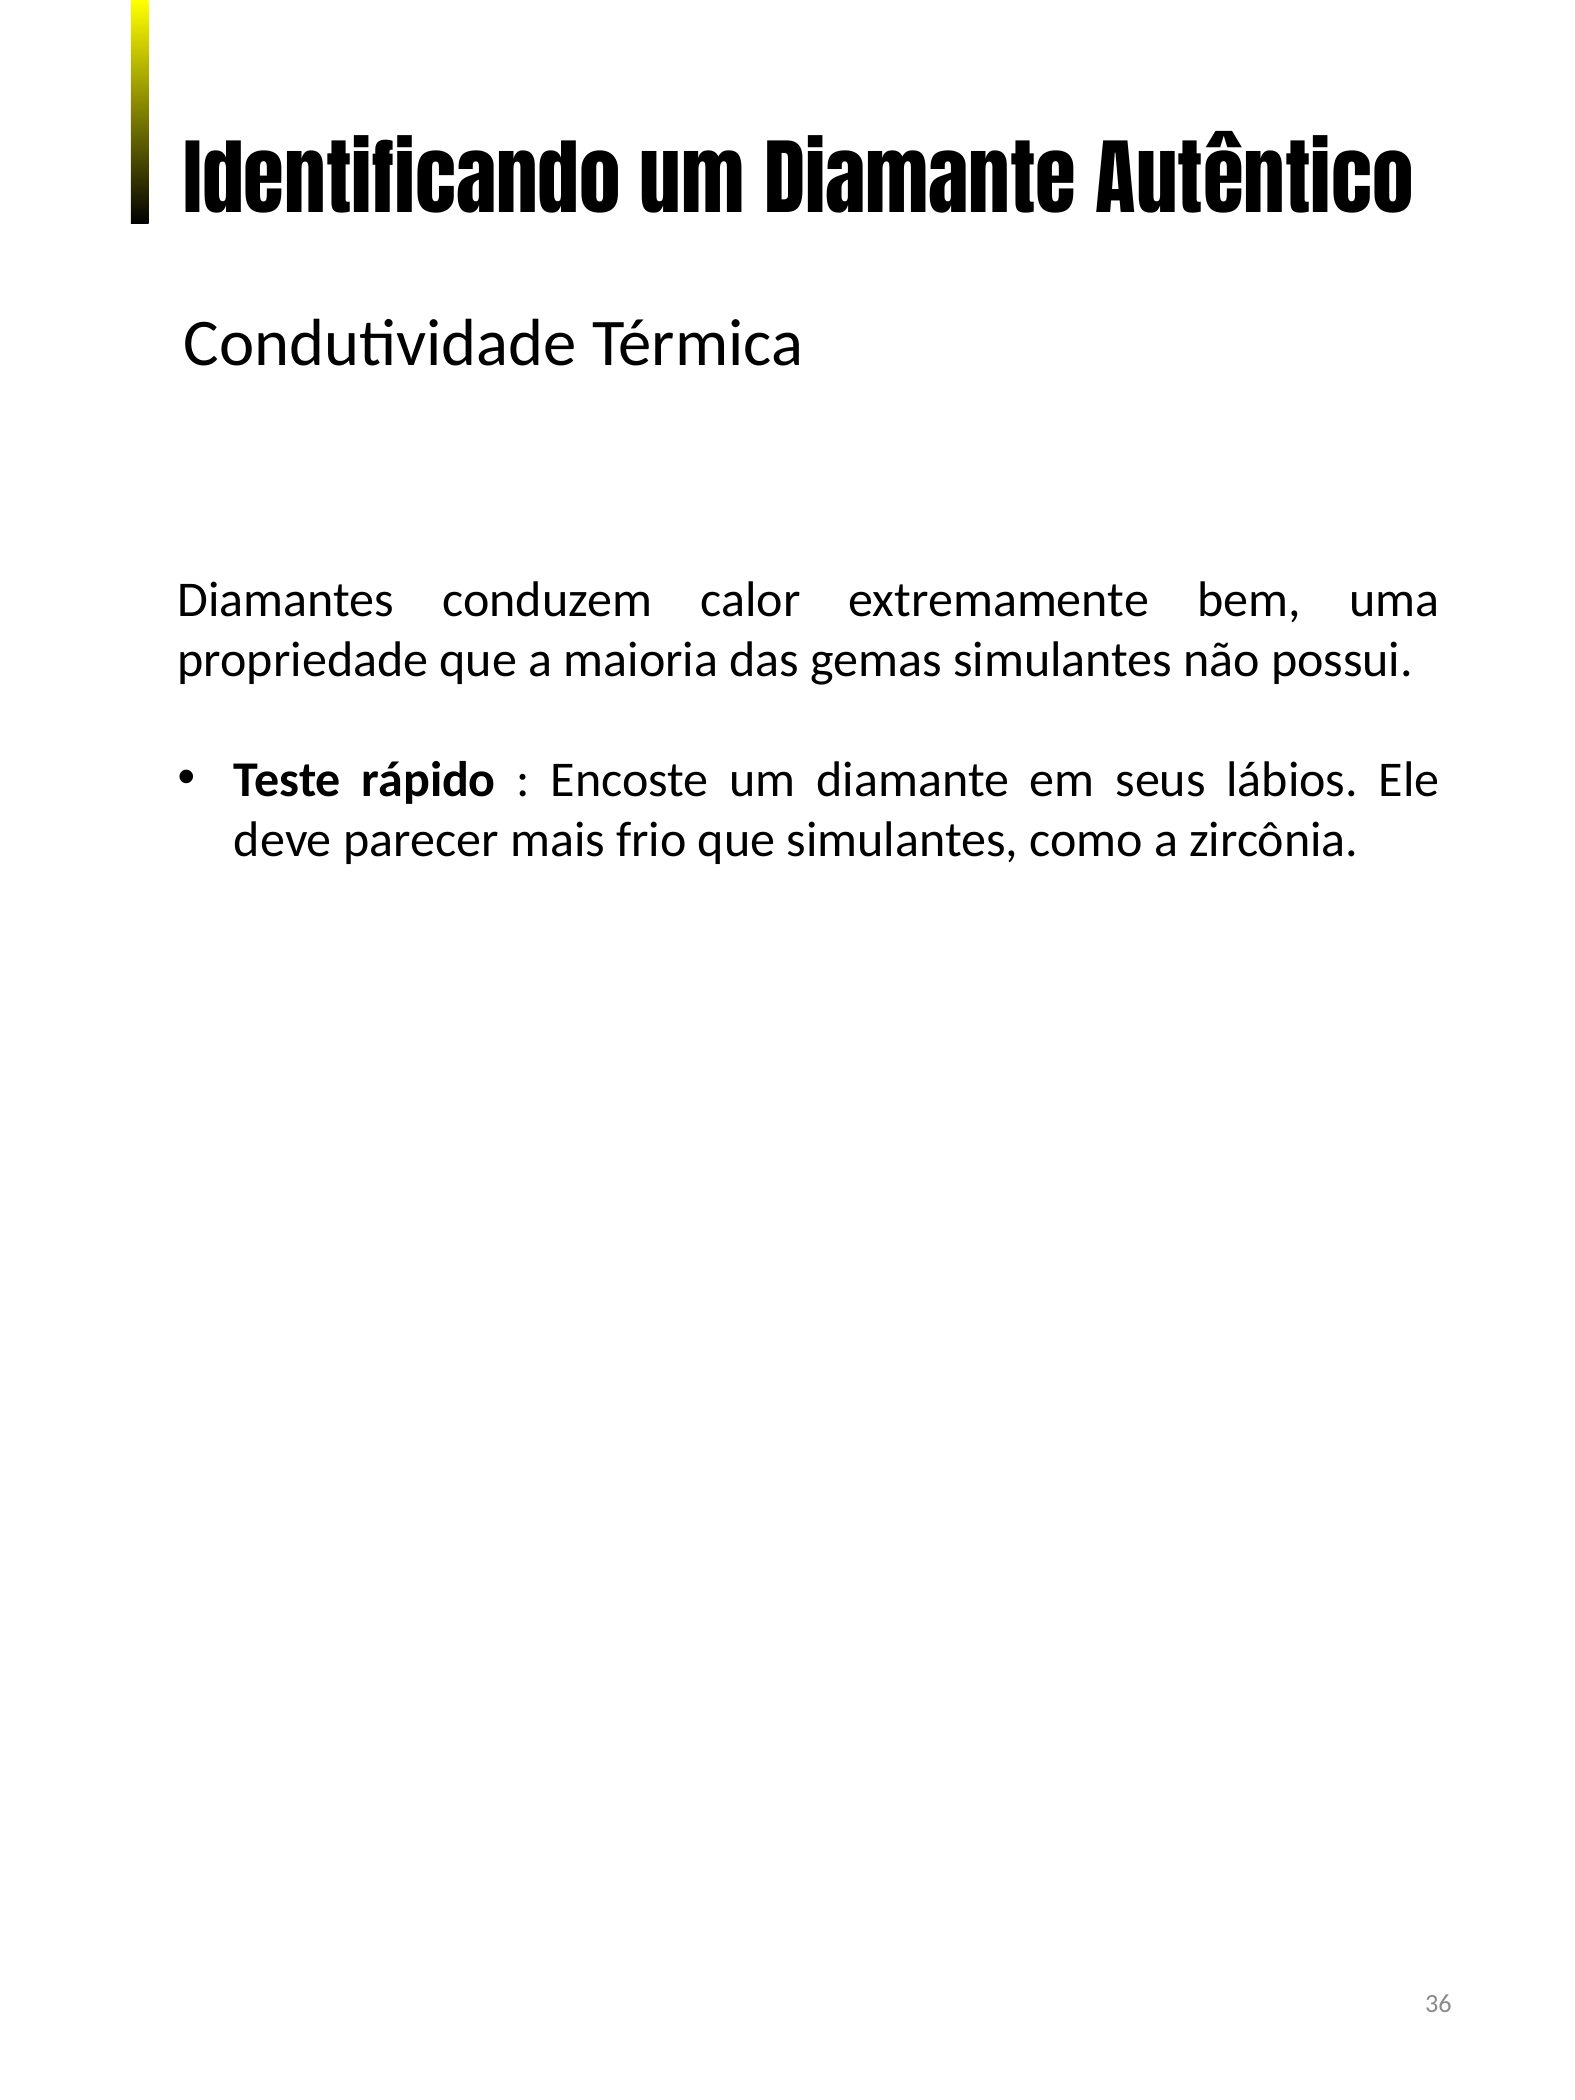

Identificando um Diamante Autêntico
Condutividade Térmica
Diamantes conduzem calor extremamente bem, uma propriedade que a maioria das gemas simulantes não possui.

Teste rápido : Encoste um diamante em seus lábios. Ele deve parecer mais frio que simulantes, como a zircônia.
36